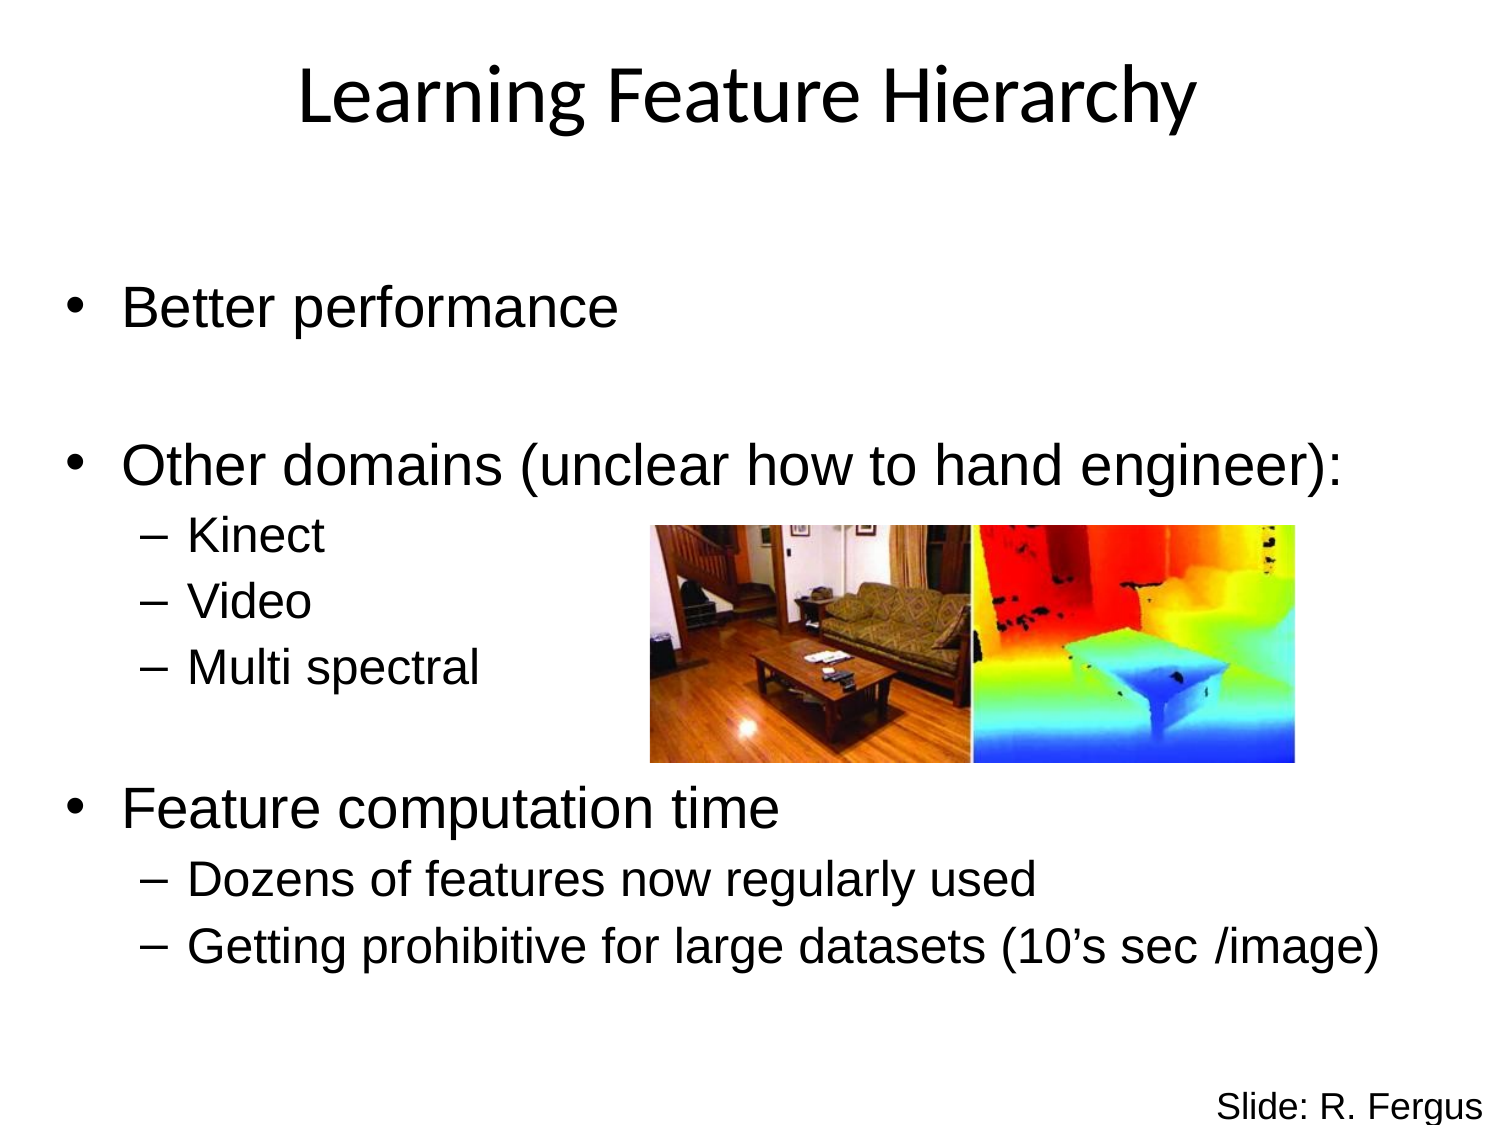

# Learning Feature Hierarchy
Better performance

Other domains (unclear how to hand engineer):
Kinect
Video
Multi spectral

Feature computation time
Dozens of features now regularly used
Getting prohibitive for large datasets (10’s sec /image)

Slide: R. Fergus